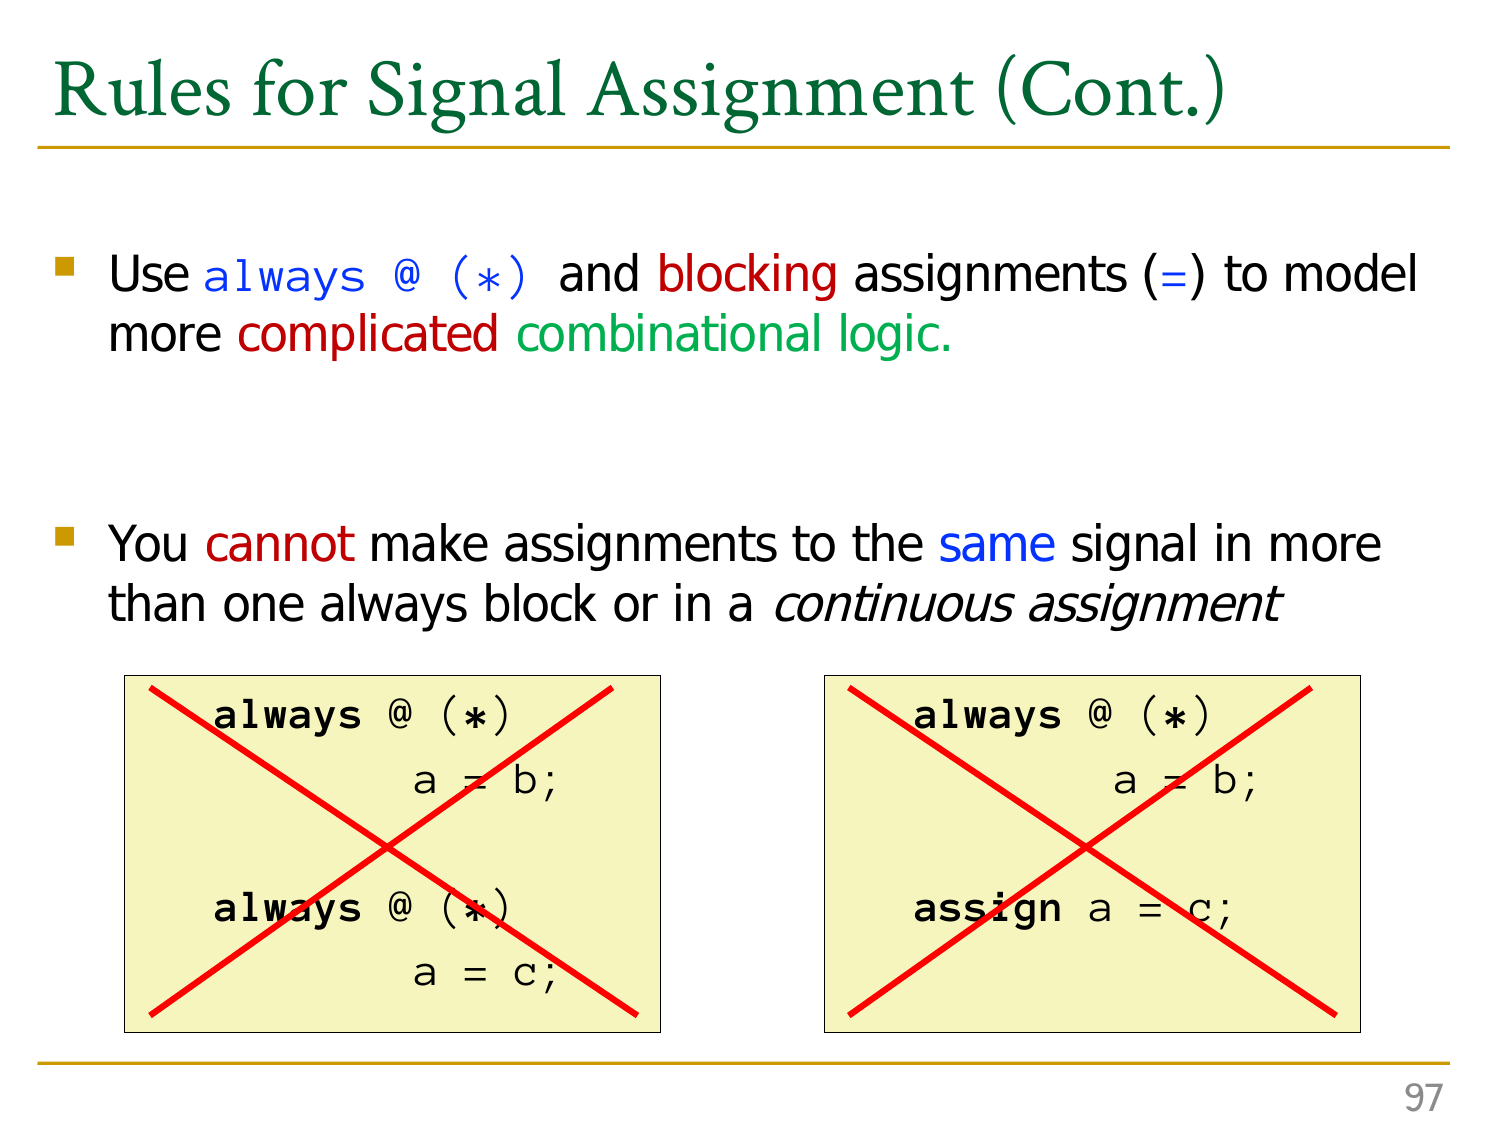

# Rules for Signal Assignment (Cont.)

Use always @ (*) and blocking assignments (=) to model more complicated combinational logic.

You cannot make assignments to the same signal in more than one always block or in a continuous assignment

always @ (*)
	  a = b;

always @ (*)
	  a = c;

always @ (*)
	  a = b;

assign a = c;

97